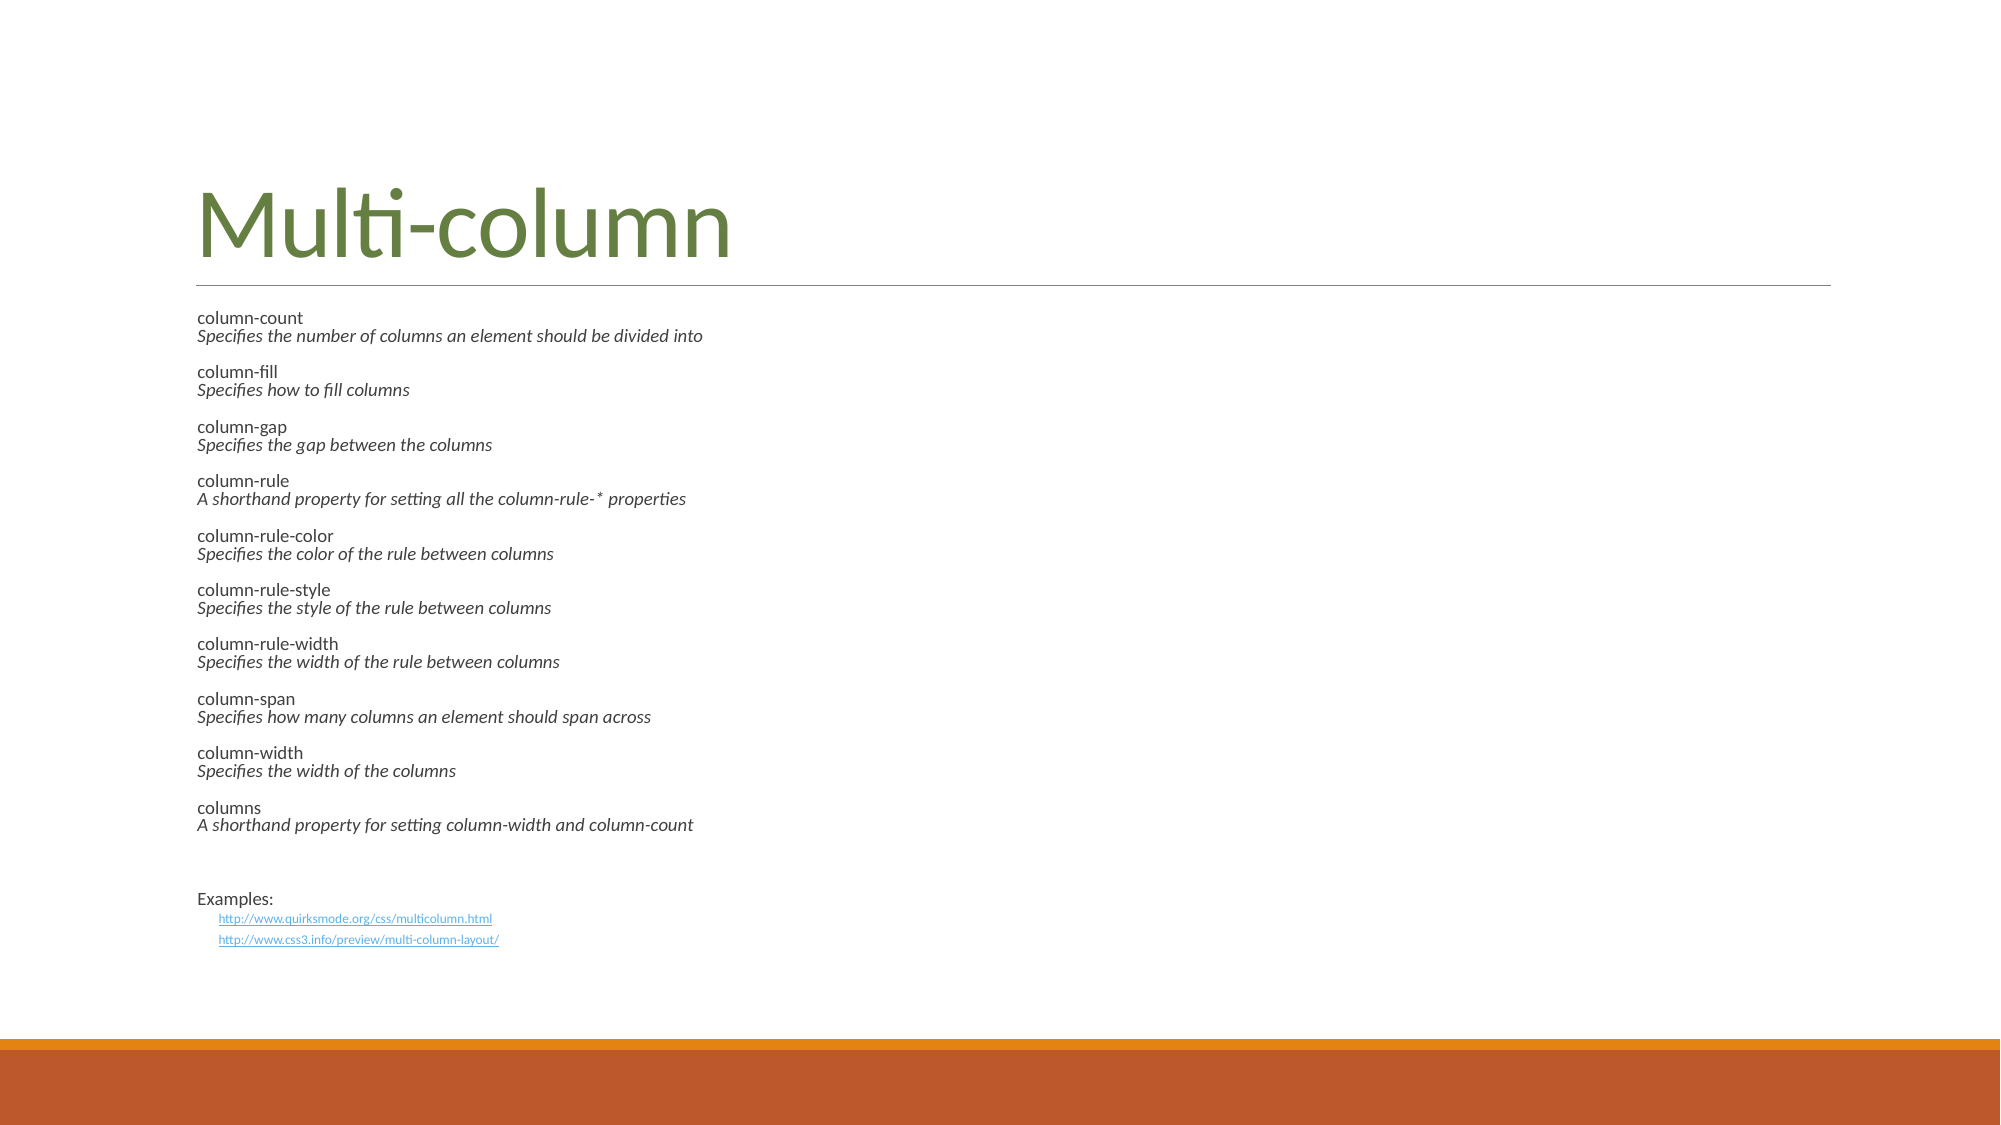

# Multi-column
column-count
Specifies the number of columns an element should be divided into
column-fill
Specifies how to fill columns
column-gap
Specifies the gap between the columns
column-rule
A shorthand property for setting all the column-rule-* properties
column-rule-color
Specifies the color of the rule between columns
column-rule-style
Specifies the style of the rule between columns
column-rule-width
Specifies the width of the rule between columns
column-span
Specifies how many columns an element should span across
column-width
Specifies the width of the columns
columns
A shorthand property for setting column-width and column-count

Examples:
http://www.quirksmode.org/css/multicolumn.html
http://www.css3.info/preview/multi-column-layout/